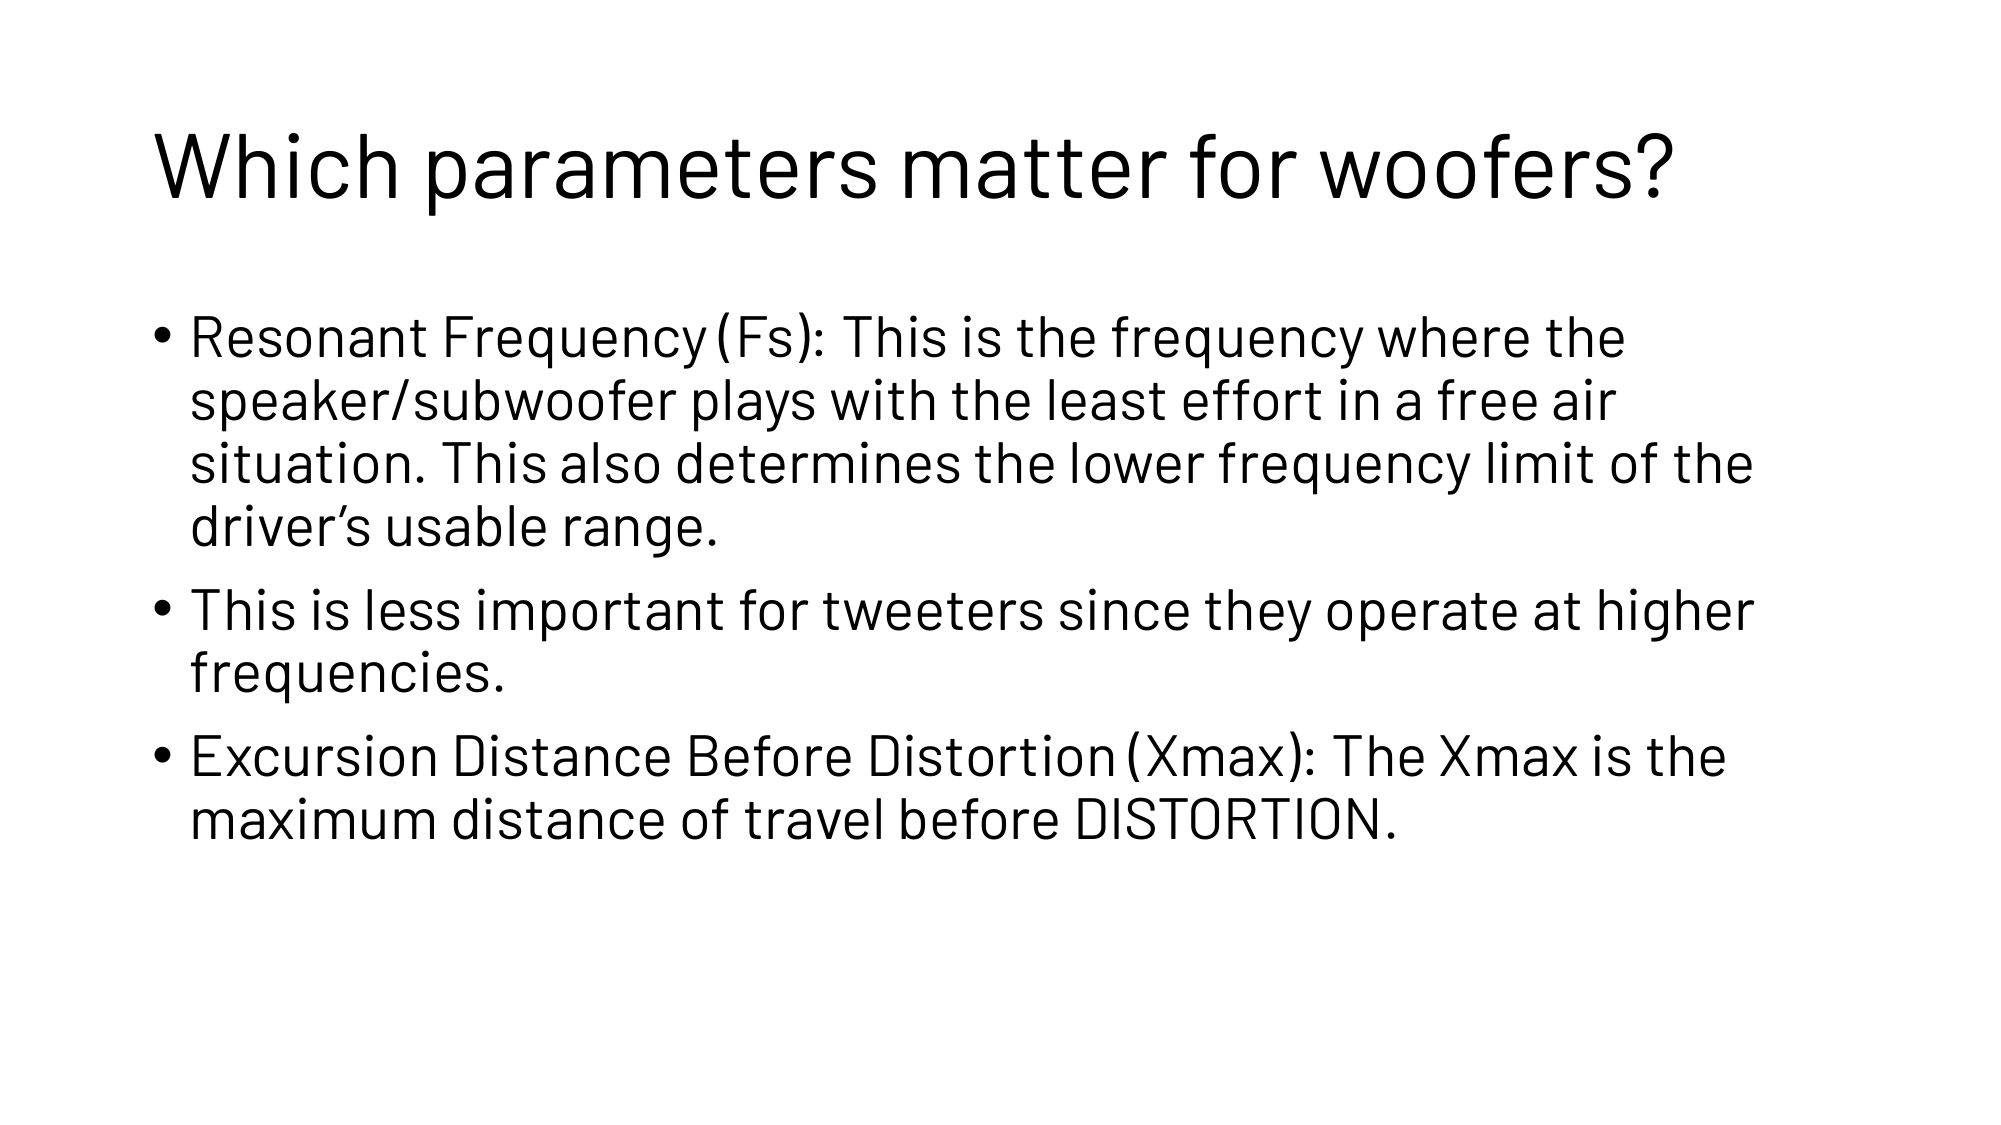

# Which parameters matter for woofers?
Resonant Frequency (Fs): This is the frequency where the speaker/subwoofer plays with the least effort in a free air situation. This also determines the lower frequency limit of the driver’s usable range.
This is less important for tweeters since they operate at higher frequencies.
Excursion Distance Before Distortion (Xmax): The Xmax is the maximum distance of travel before DISTORTION.